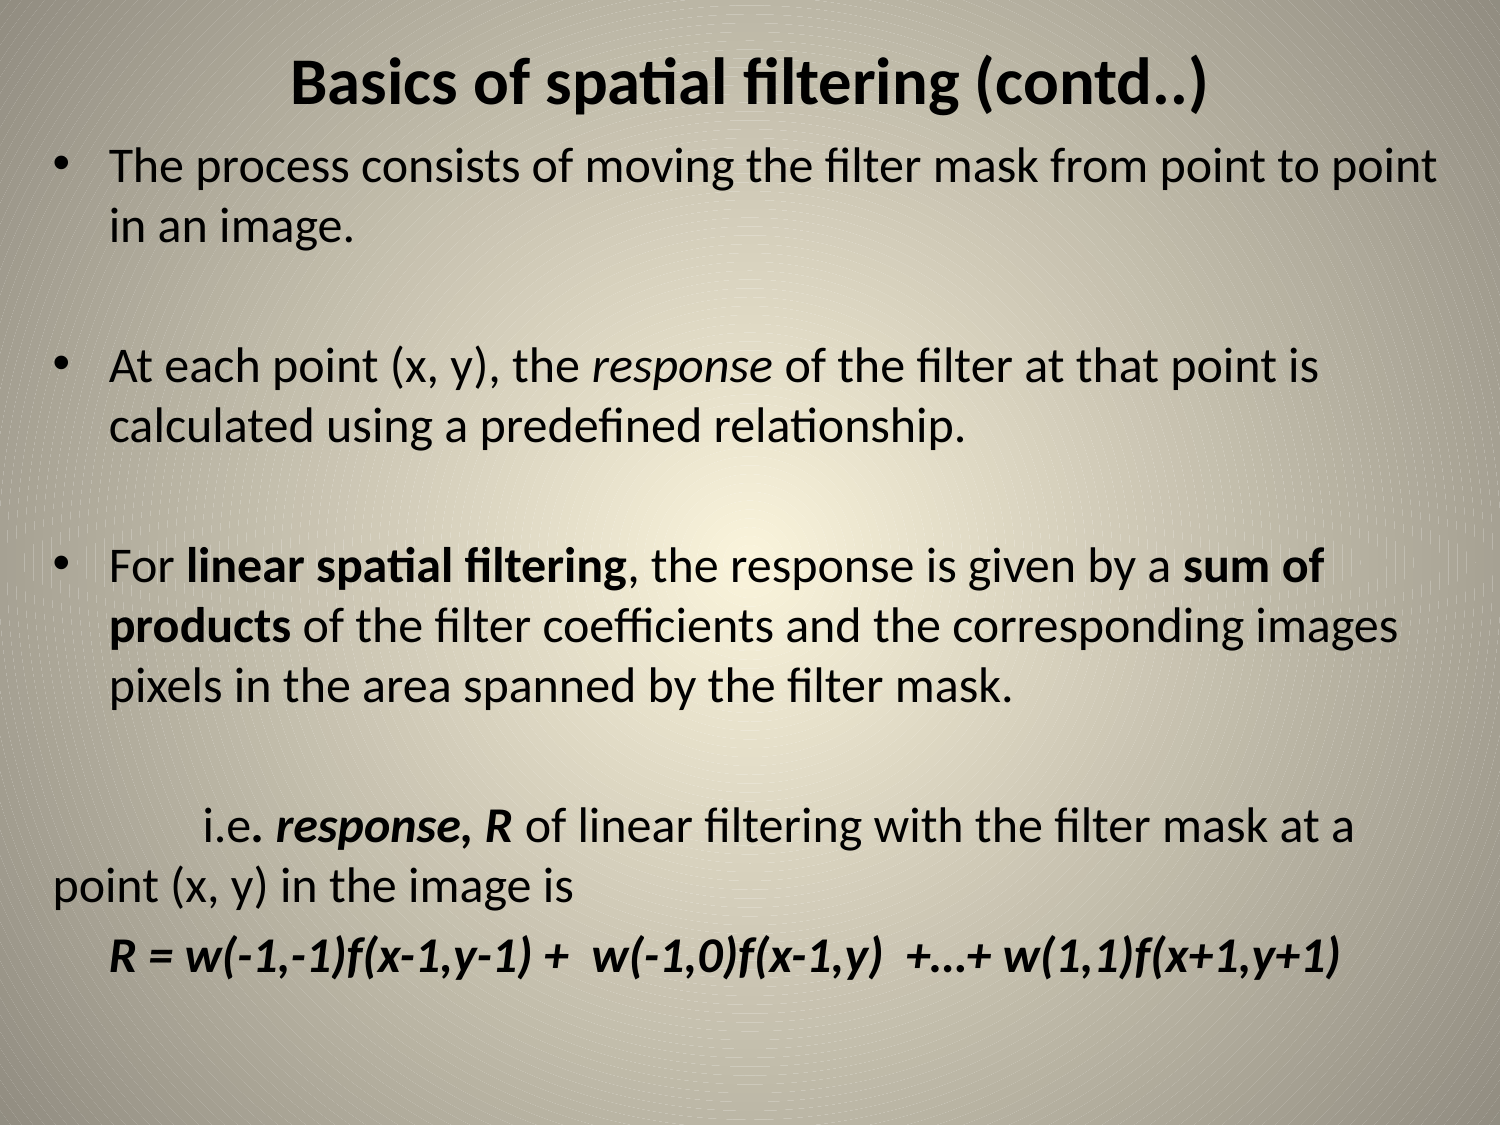

# Basics of spatial filtering (contd..)
The process consists of moving the filter mask from point to point in an image.

At each point (x, y), the response of the filter at that point is calculated using a predefined relationship.

For linear spatial filtering, the response is given by a sum of products of the filter coefficients and the corresponding images pixels in the area spanned by the filter mask.

	i.e. response, R of linear filtering with the filter mask at a point (x, y) in the image is
	R = w(-1,-1)f(x-1,y-1) +  w(-1,0)f(x-1,y)  +…+ w(1,1)f(x+1,y+1)